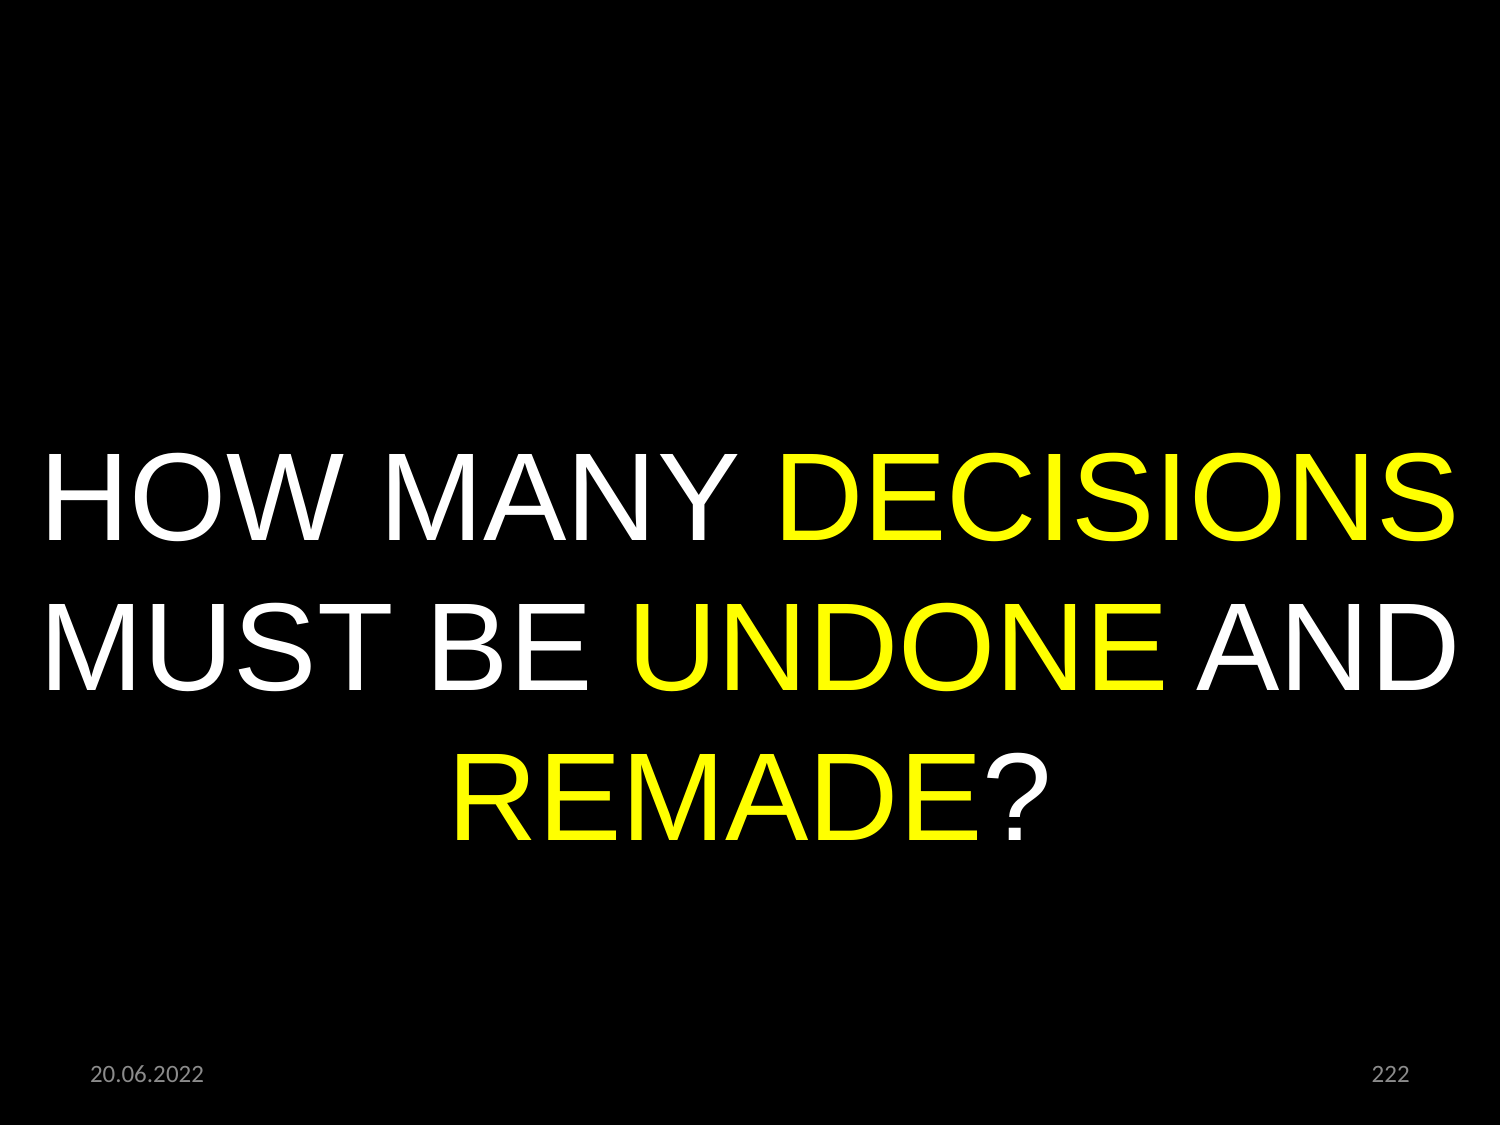

HOW MANY DECISIONS MUST BE UNDONE AND REMADE?
20.06.2022
222